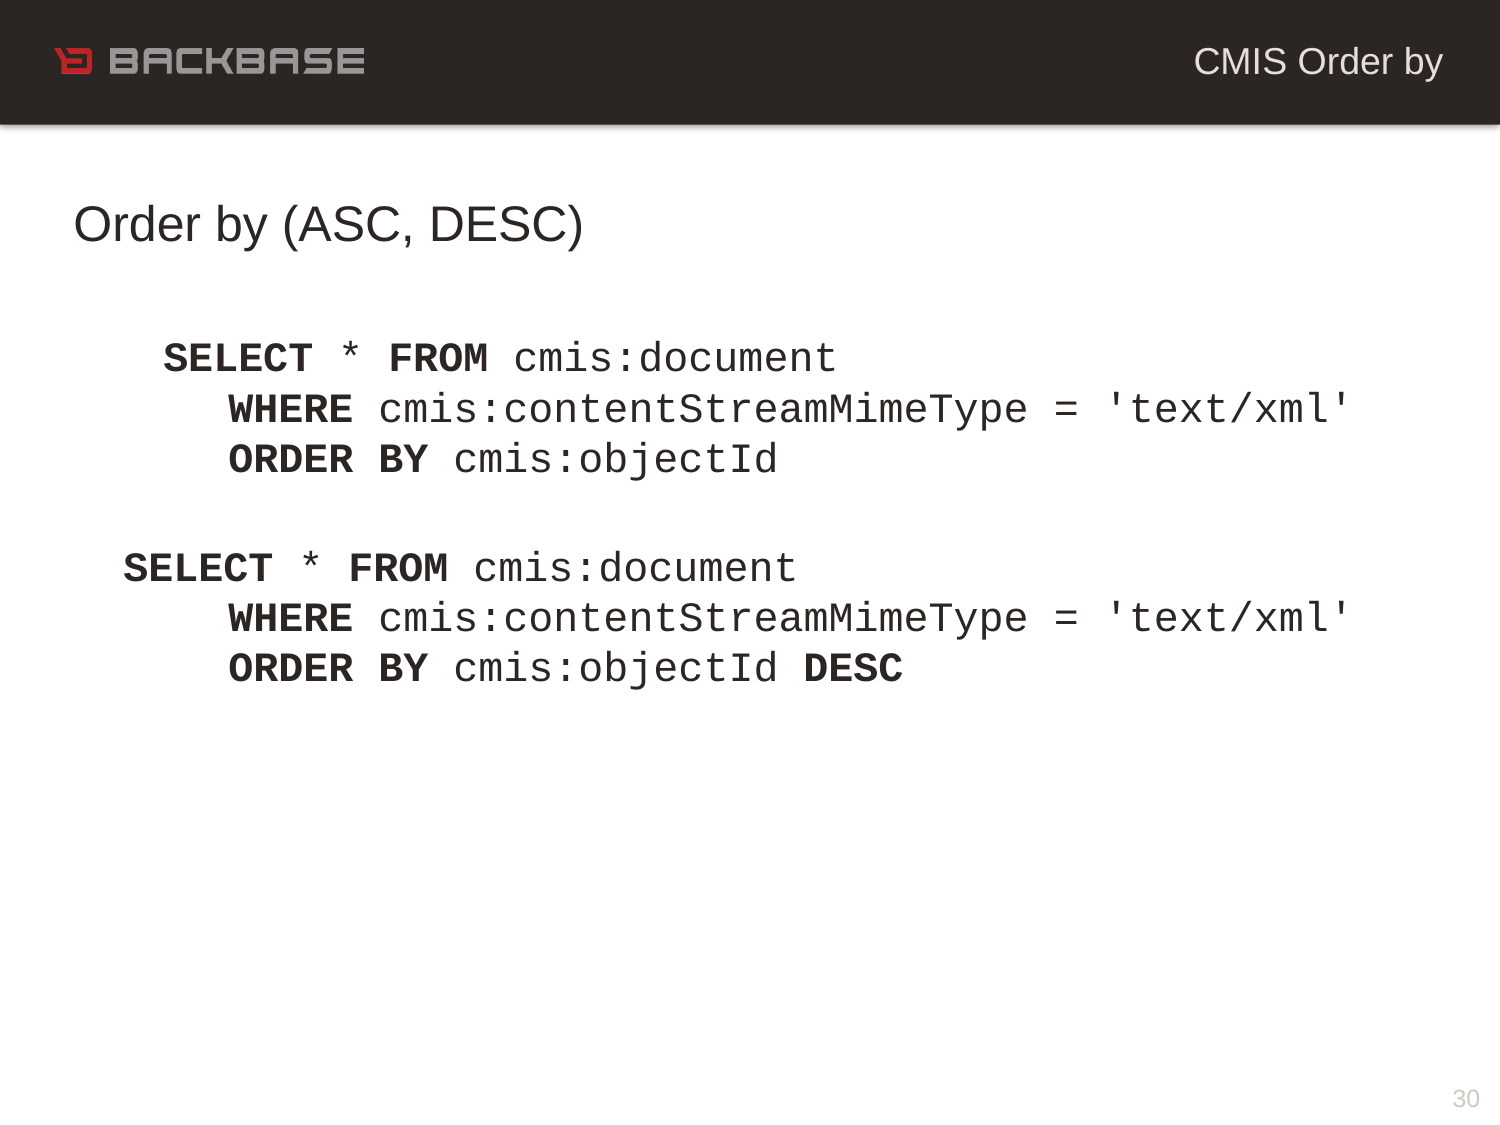

CMIS Order by
Order by (ASC, DESC)
  SELECT * FROM cmis:document
     WHERE cmis:contentStreamMimeType = 'text/xml'
     ORDER BY cmis:objectId
  SELECT * FROM cmis:document
     WHERE cmis:contentStreamMimeType = 'text/xml'
     ORDER BY cmis:objectId DESC

30